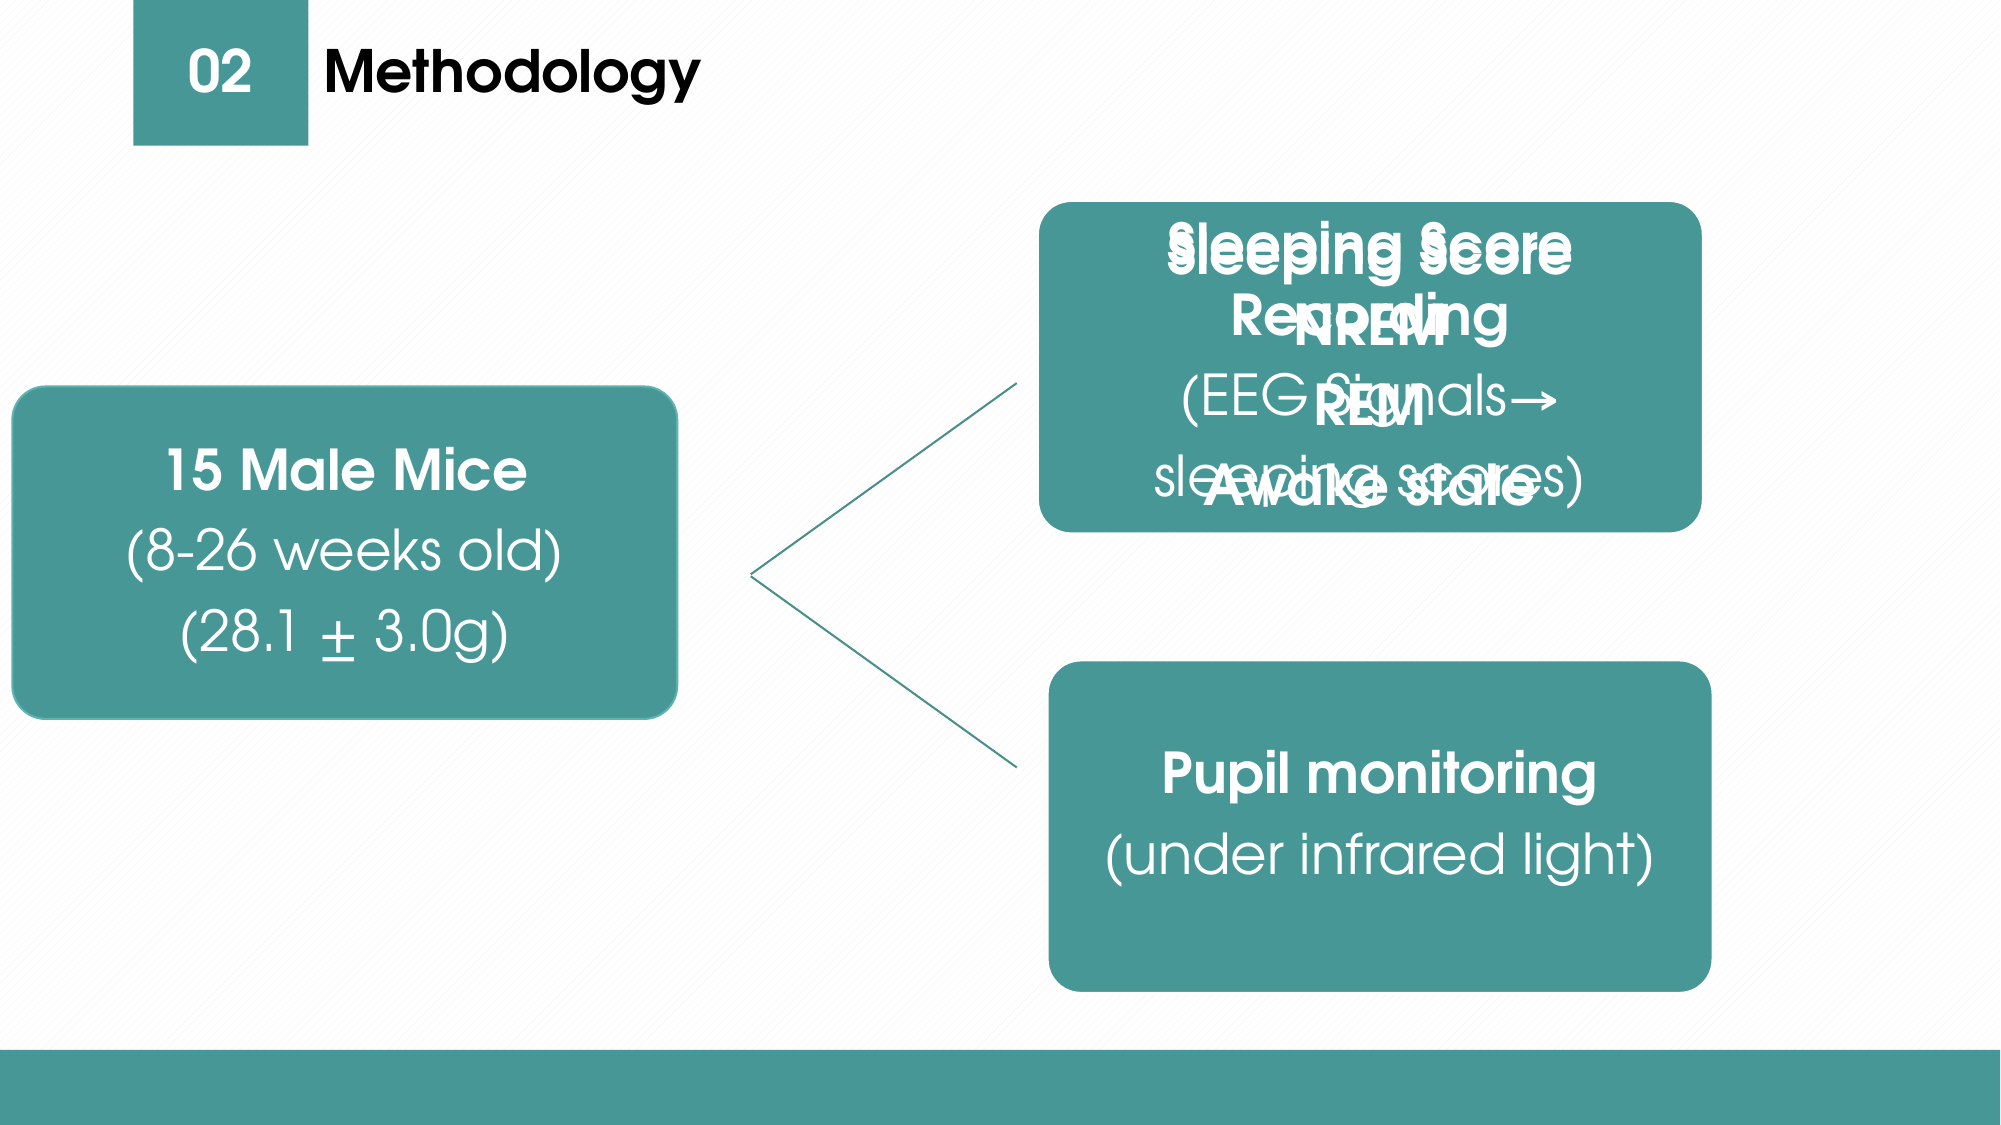

02
Methodology

Sleeping Score Recording
(EEG Signals→
sleeping scores)
Sleeping Score
NREM
REM
Awake state

15 Male Mice
(8-26 weeks old)
(28.1 ± 3.0g)

Pupil monitoring
(under infrared light)